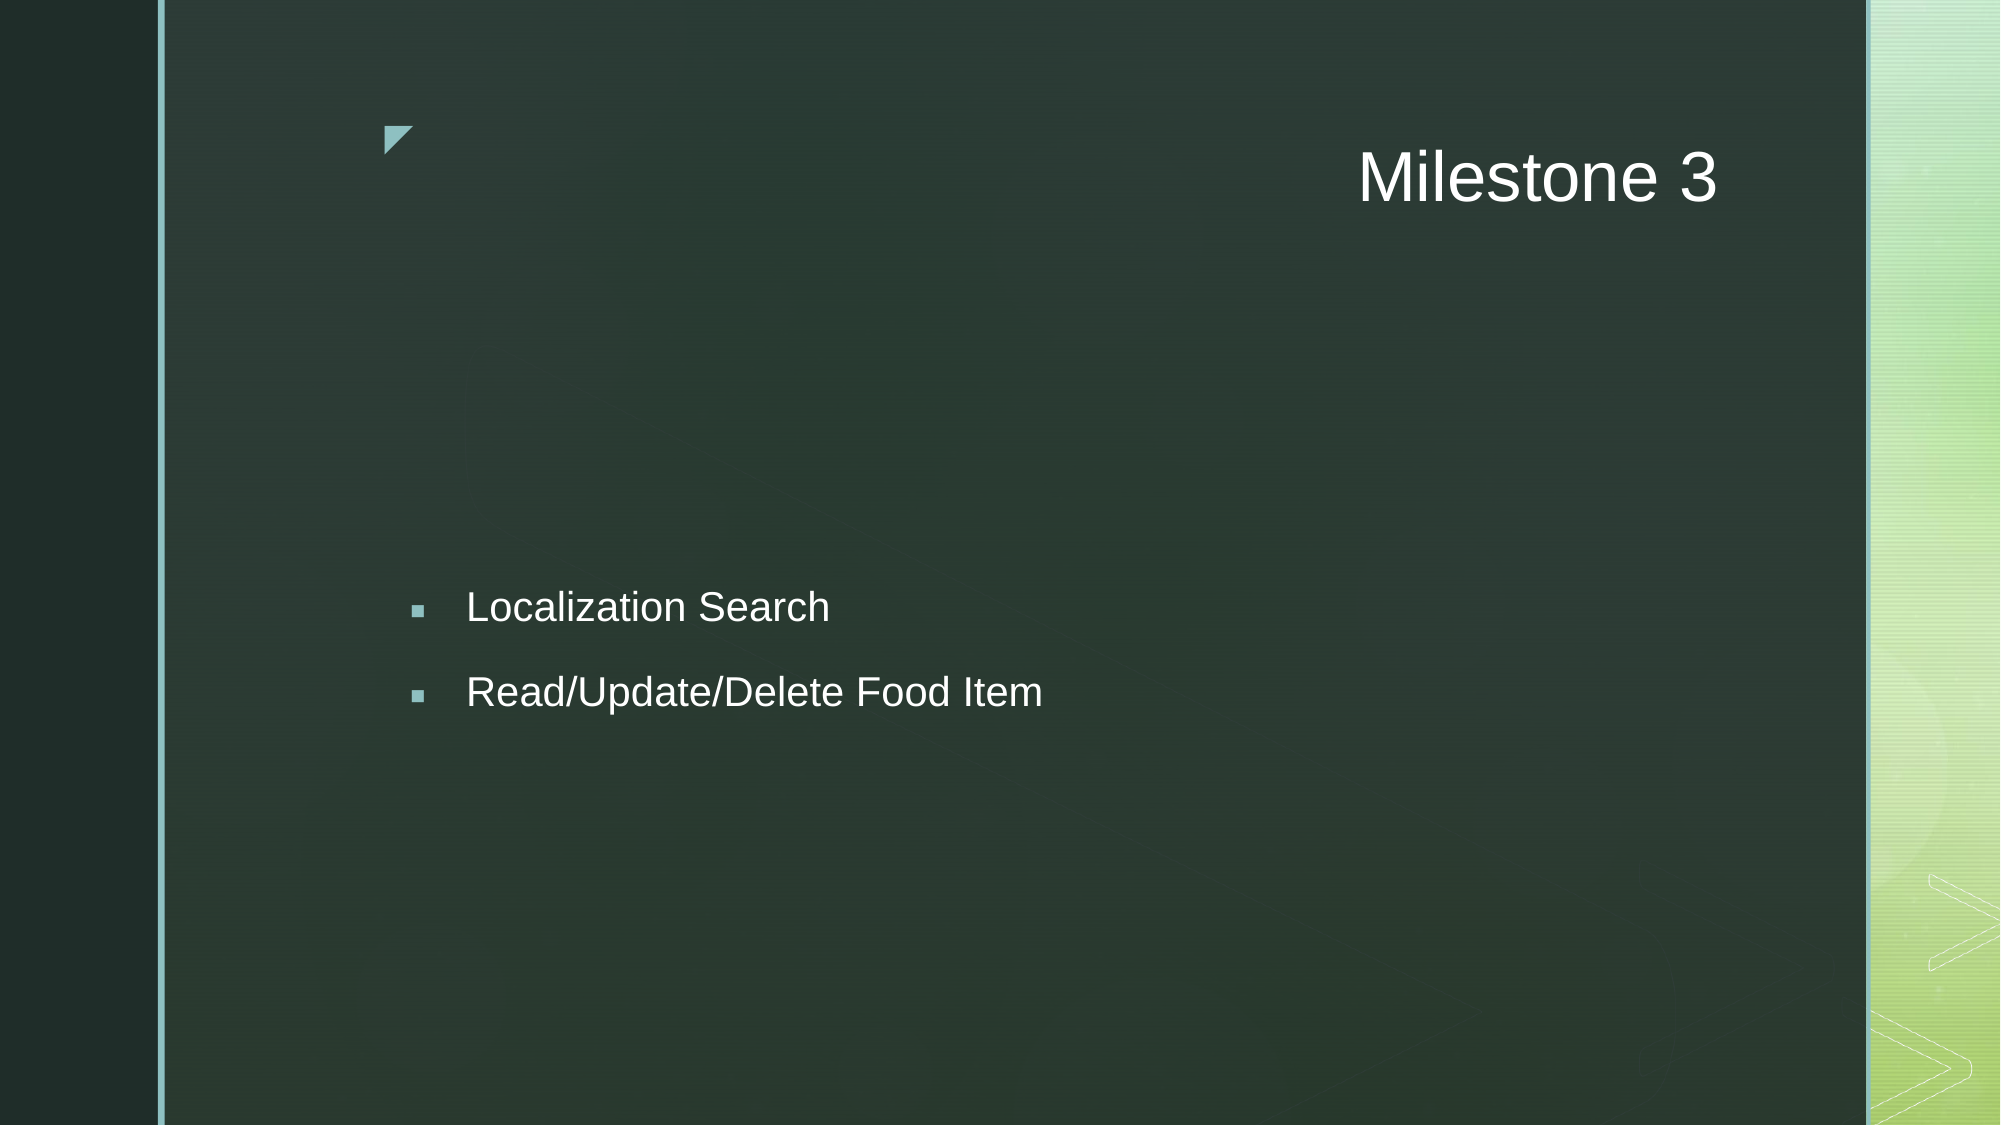

# Milestone 3
Localization Search
Read/Update/Delete Food Item